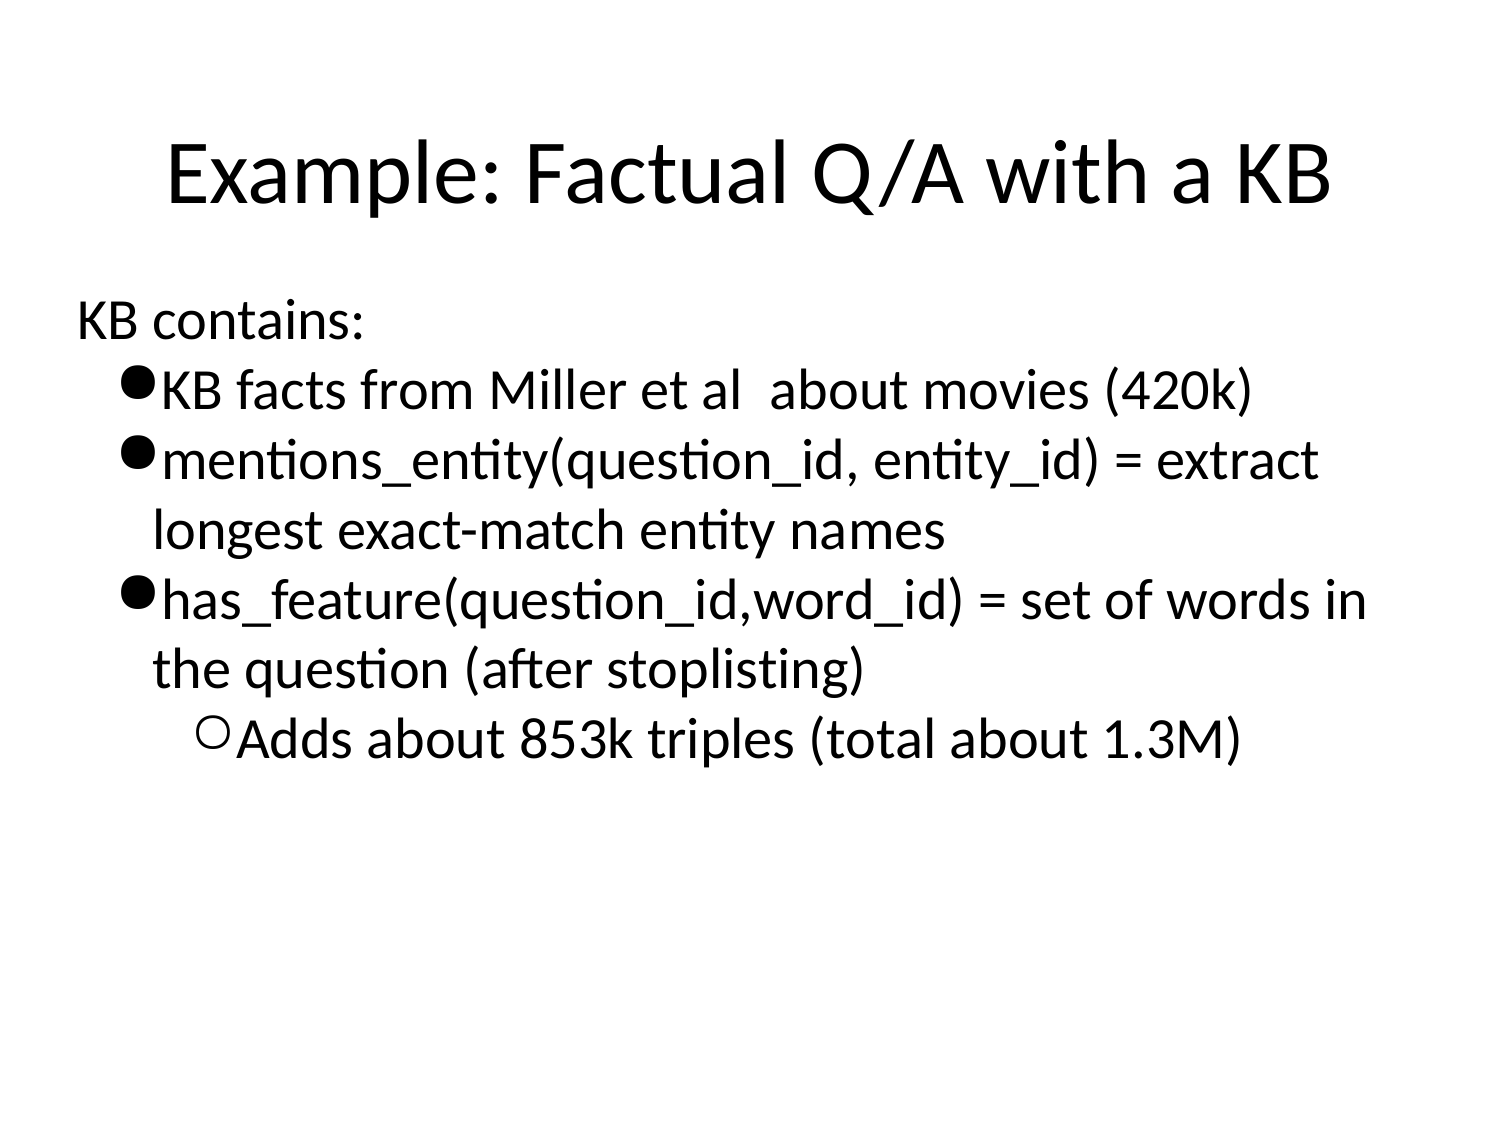

# Example: Factual Q/A with a KB
KB contains:
KB facts from Miller et al  about movies (420k)
mentions_entity(question_id, entity_id) = extract longest exact-match entity names
has_feature(question_id,word_id) = set of words in the question (after stoplisting)
Adds about 853k triples (total about 1.3M)